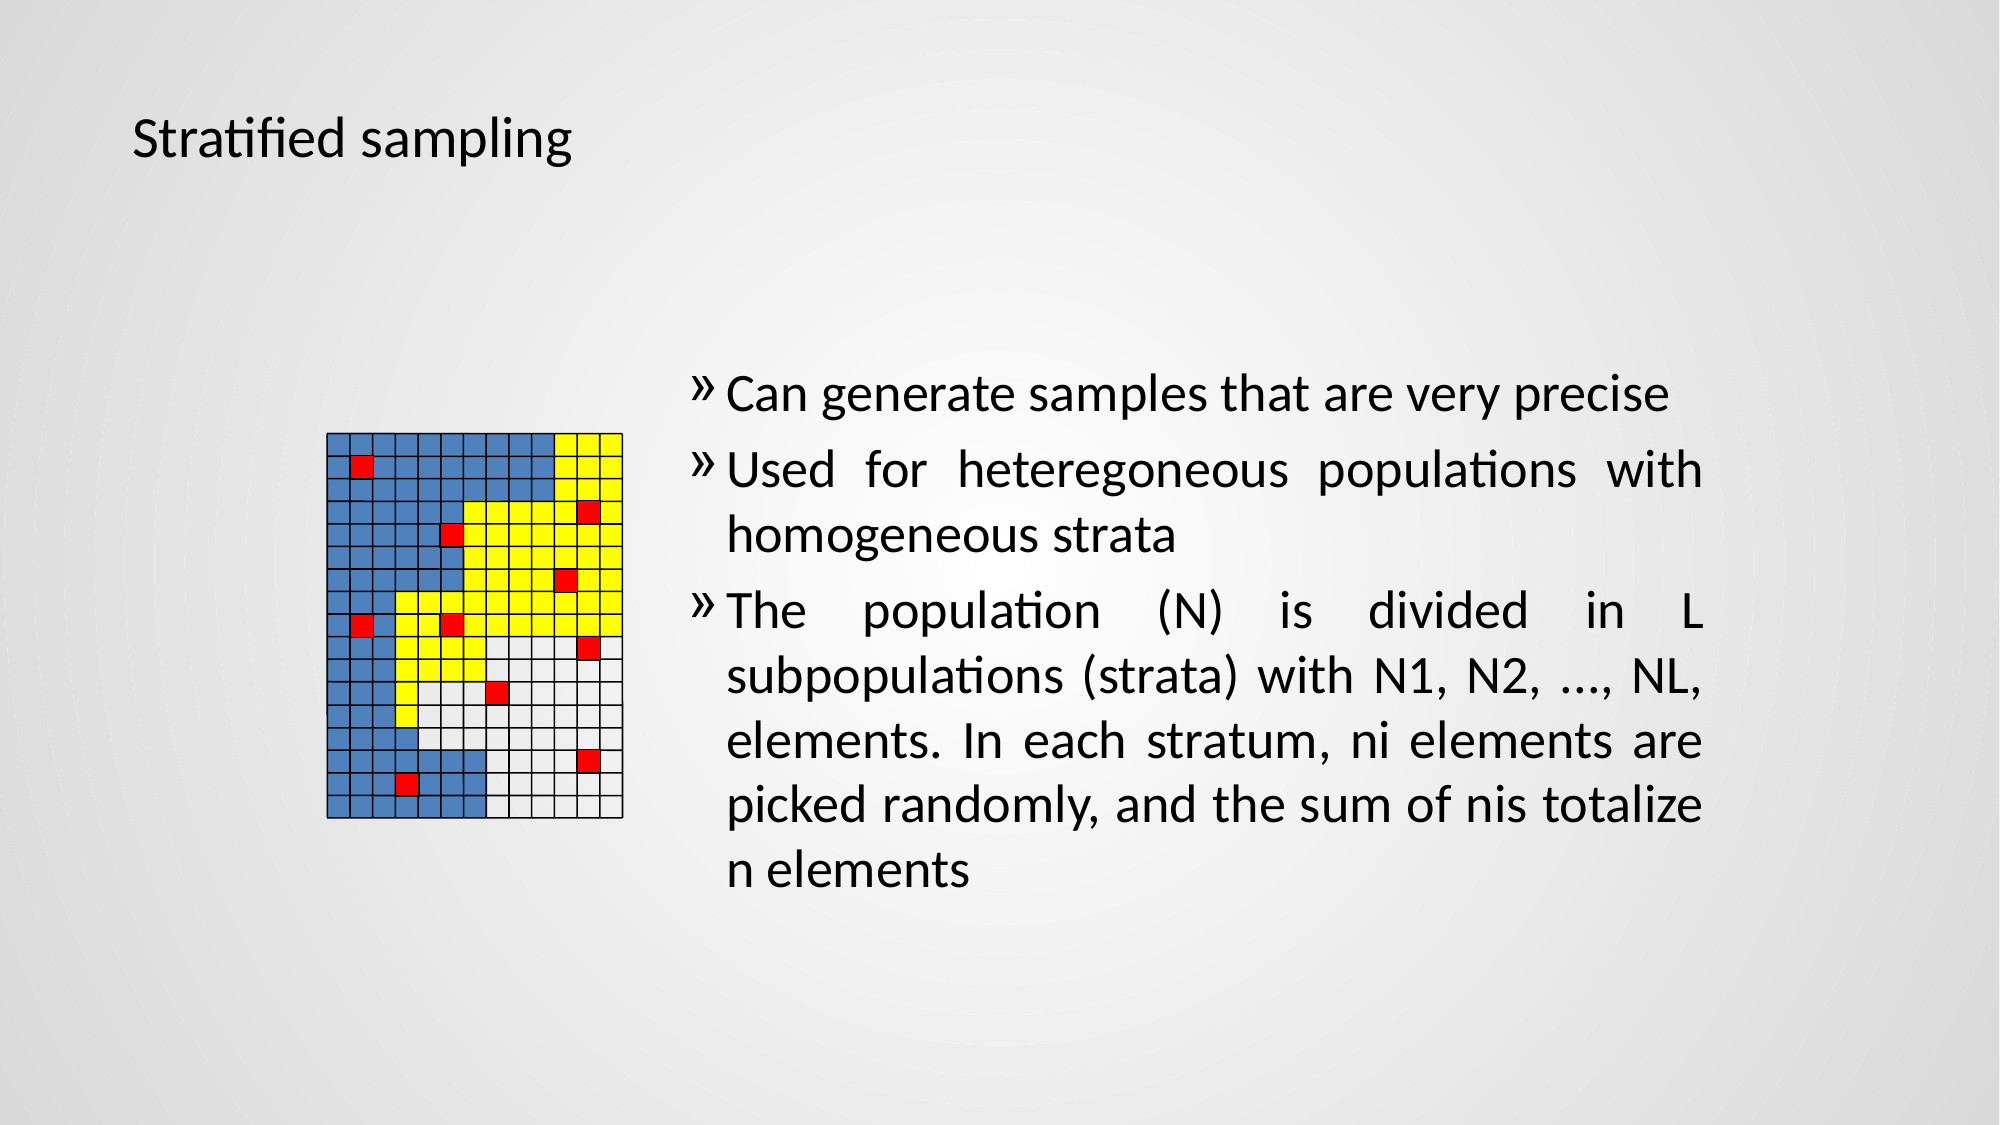

# Stratified sampling
Can generate samples that are very precise
Used for heteregoneous populations with homogeneous strata
The population (N) is divided in L subpopulations (strata) with N1, N2, ..., NL, elements. In each stratum, ni elements are picked randomly, and the sum of nis totalize n elements